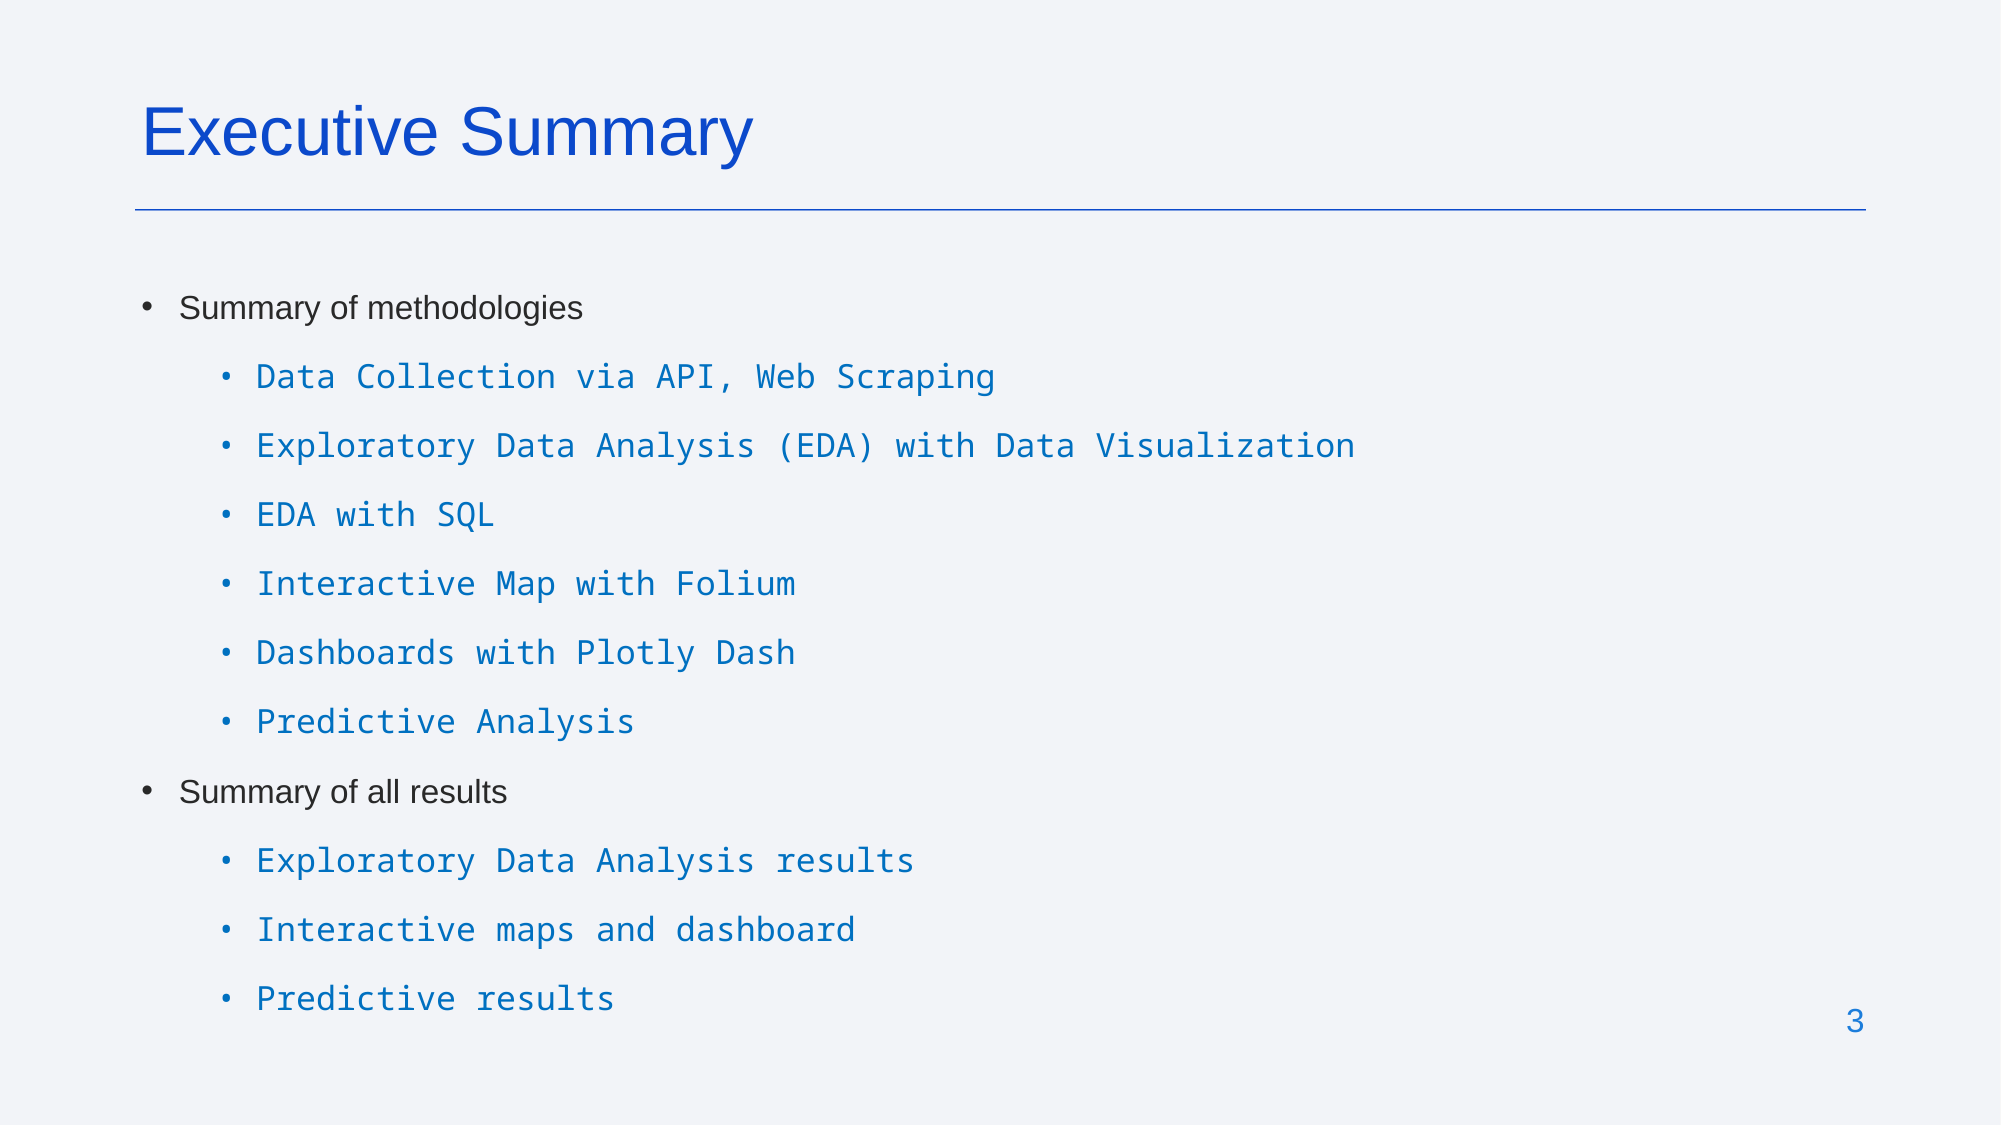

Executive Summary
Summary of methodologies
• Data Collection via API, Web Scraping
• Exploratory Data Analysis (EDA) with Data Visualization
• EDA with SQL
• Interactive Map with Folium
• Dashboards with Plotly Dash
• Predictive Analysis
Summary of all results
• Exploratory Data Analysis results
• Interactive maps and dashboard
• Predictive results
3